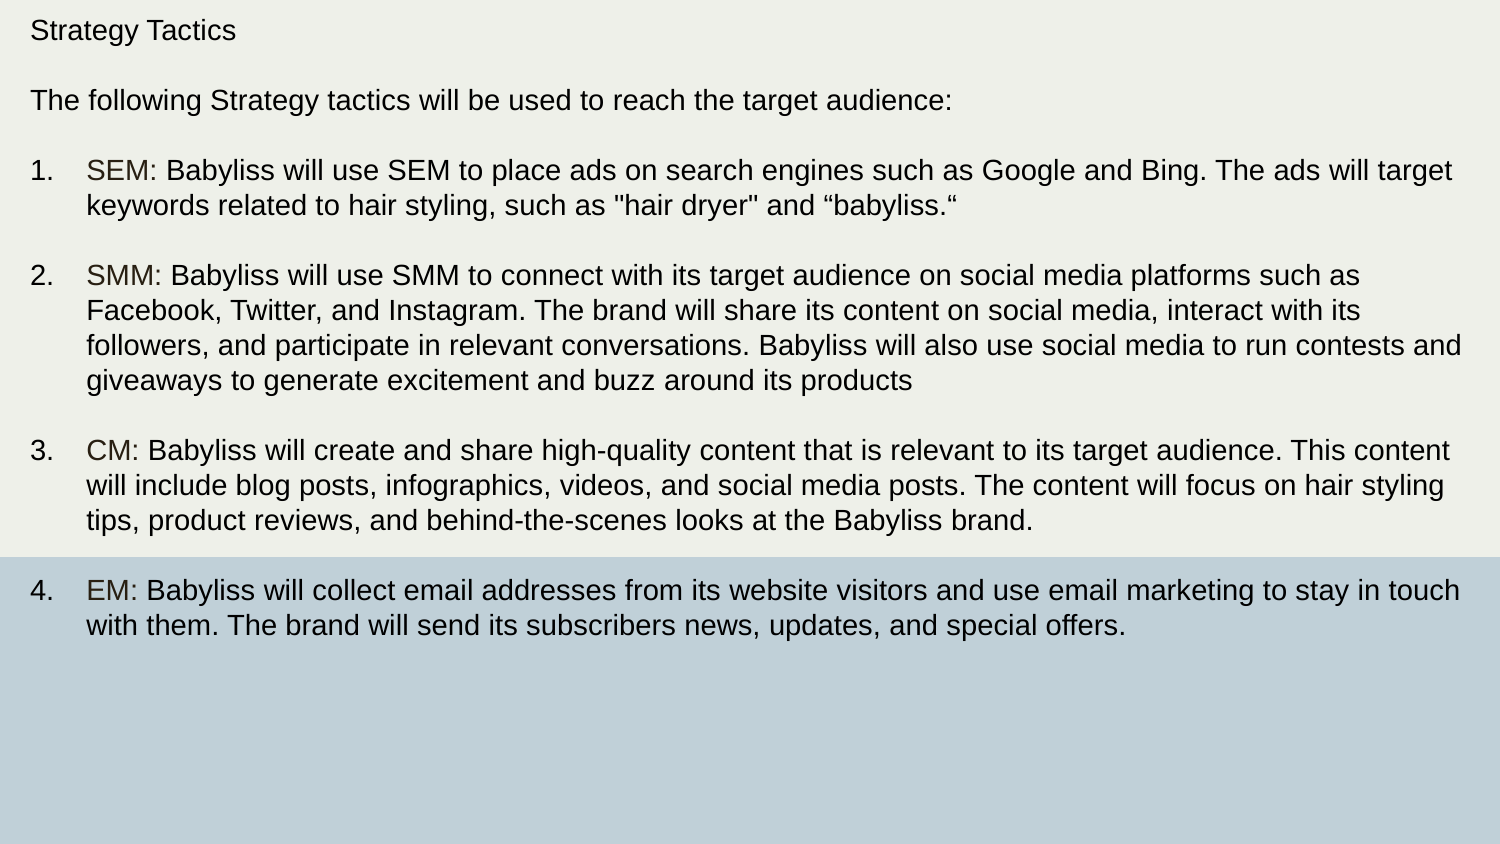

Strategy Tactics

The following Strategy tactics will be used to reach the target audience:

SEM: Babyliss will use SEM to place ads on search engines such as Google and Bing. The ads will target keywords related to hair styling, such as "hair dryer" and “babyliss.“

SMM: Babyliss will use SMM to connect with its target audience on social media platforms such as Facebook, Twitter, and Instagram. The brand will share its content on social media, interact with its followers, and participate in relevant conversations. Babyliss will also use social media to run contests and giveaways to generate excitement and buzz around its products

CM: Babyliss will create and share high-quality content that is relevant to its target audience. This content will include blog posts, infographics, videos, and social media posts. The content will focus on hair styling tips, product reviews, and behind-the-scenes looks at the Babyliss brand.

EM: Babyliss will collect email addresses from its website visitors and use email marketing to stay in touch with them. The brand will send its subscribers news, updates, and special offers.